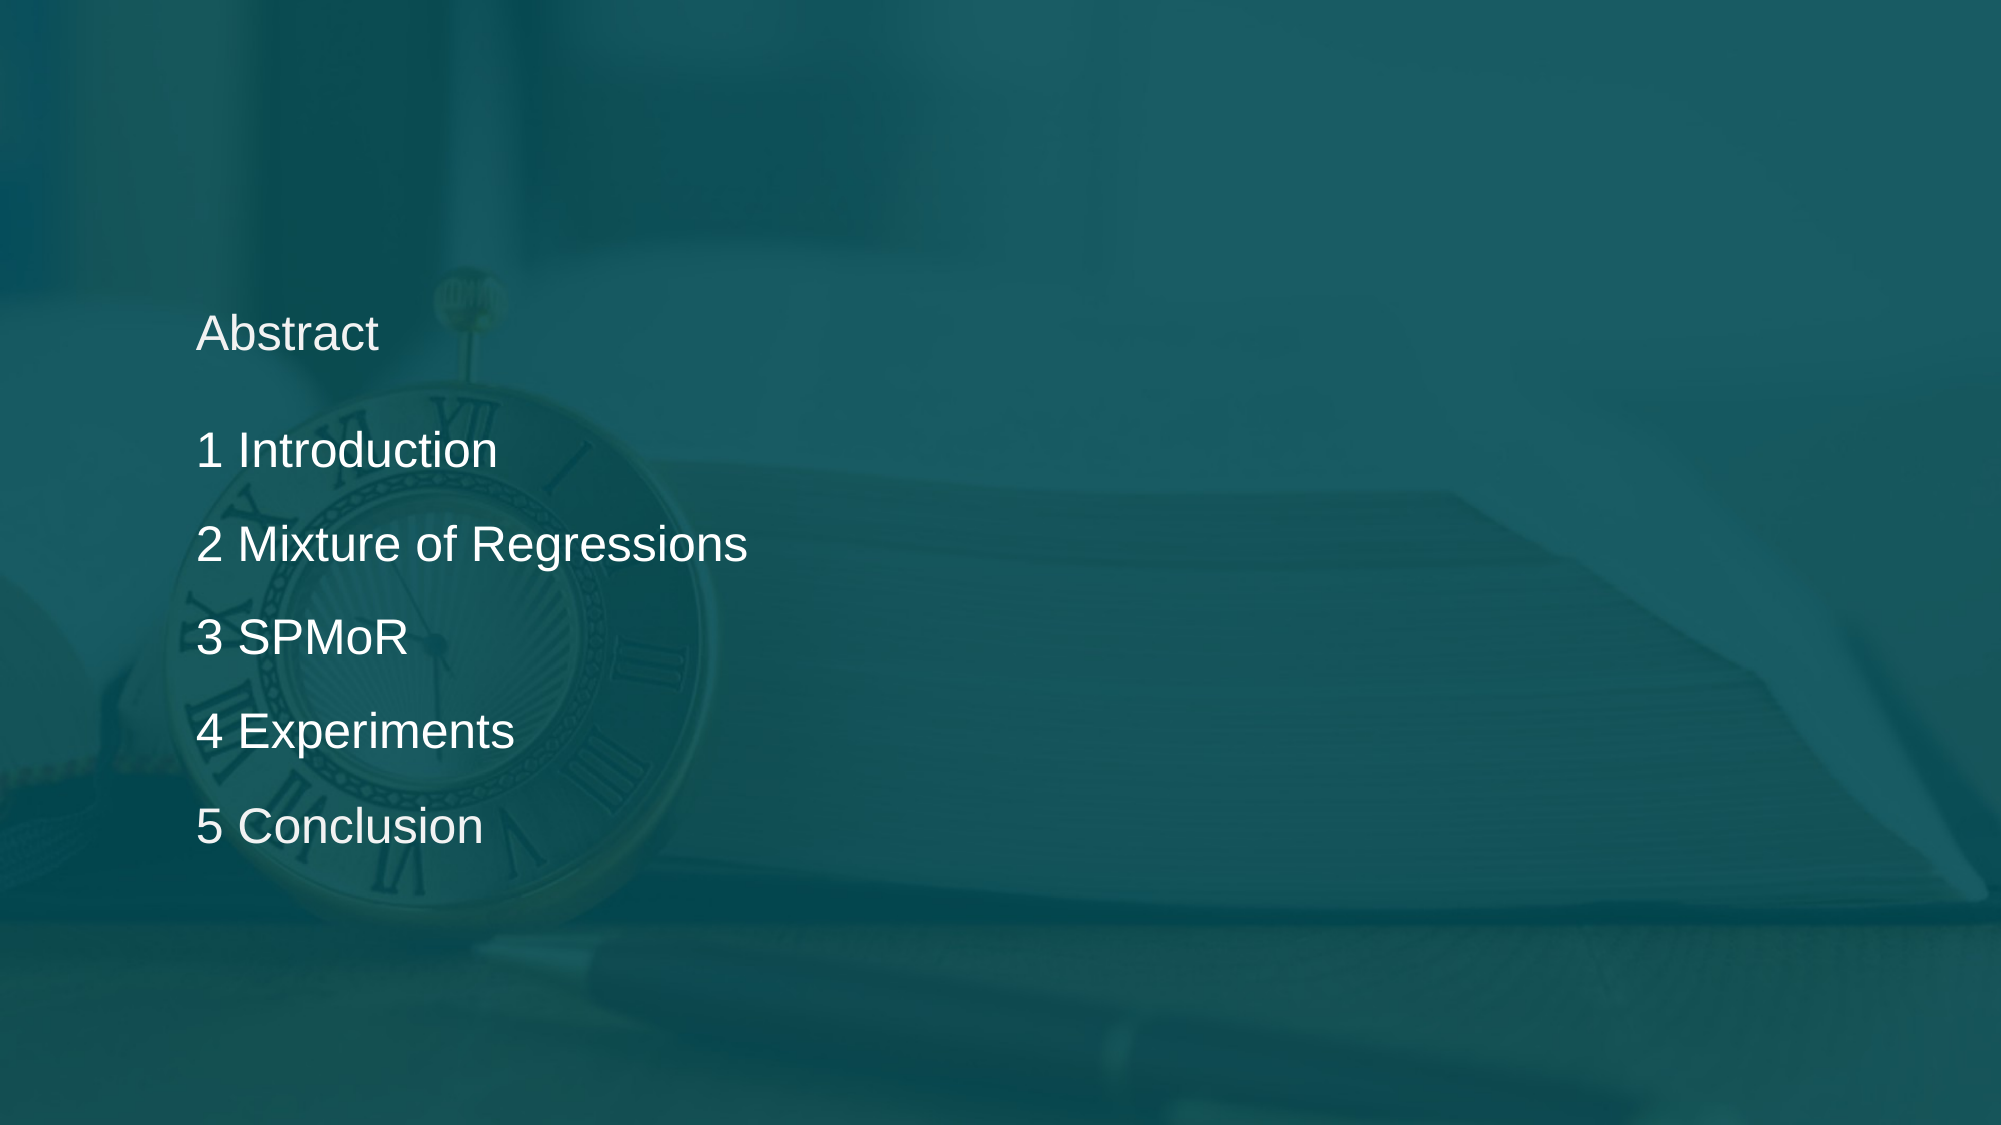

Abstract
1 Introduction
2 Mixture of Regressions
3 SPMoR
4 Experiments
5 Conclusion